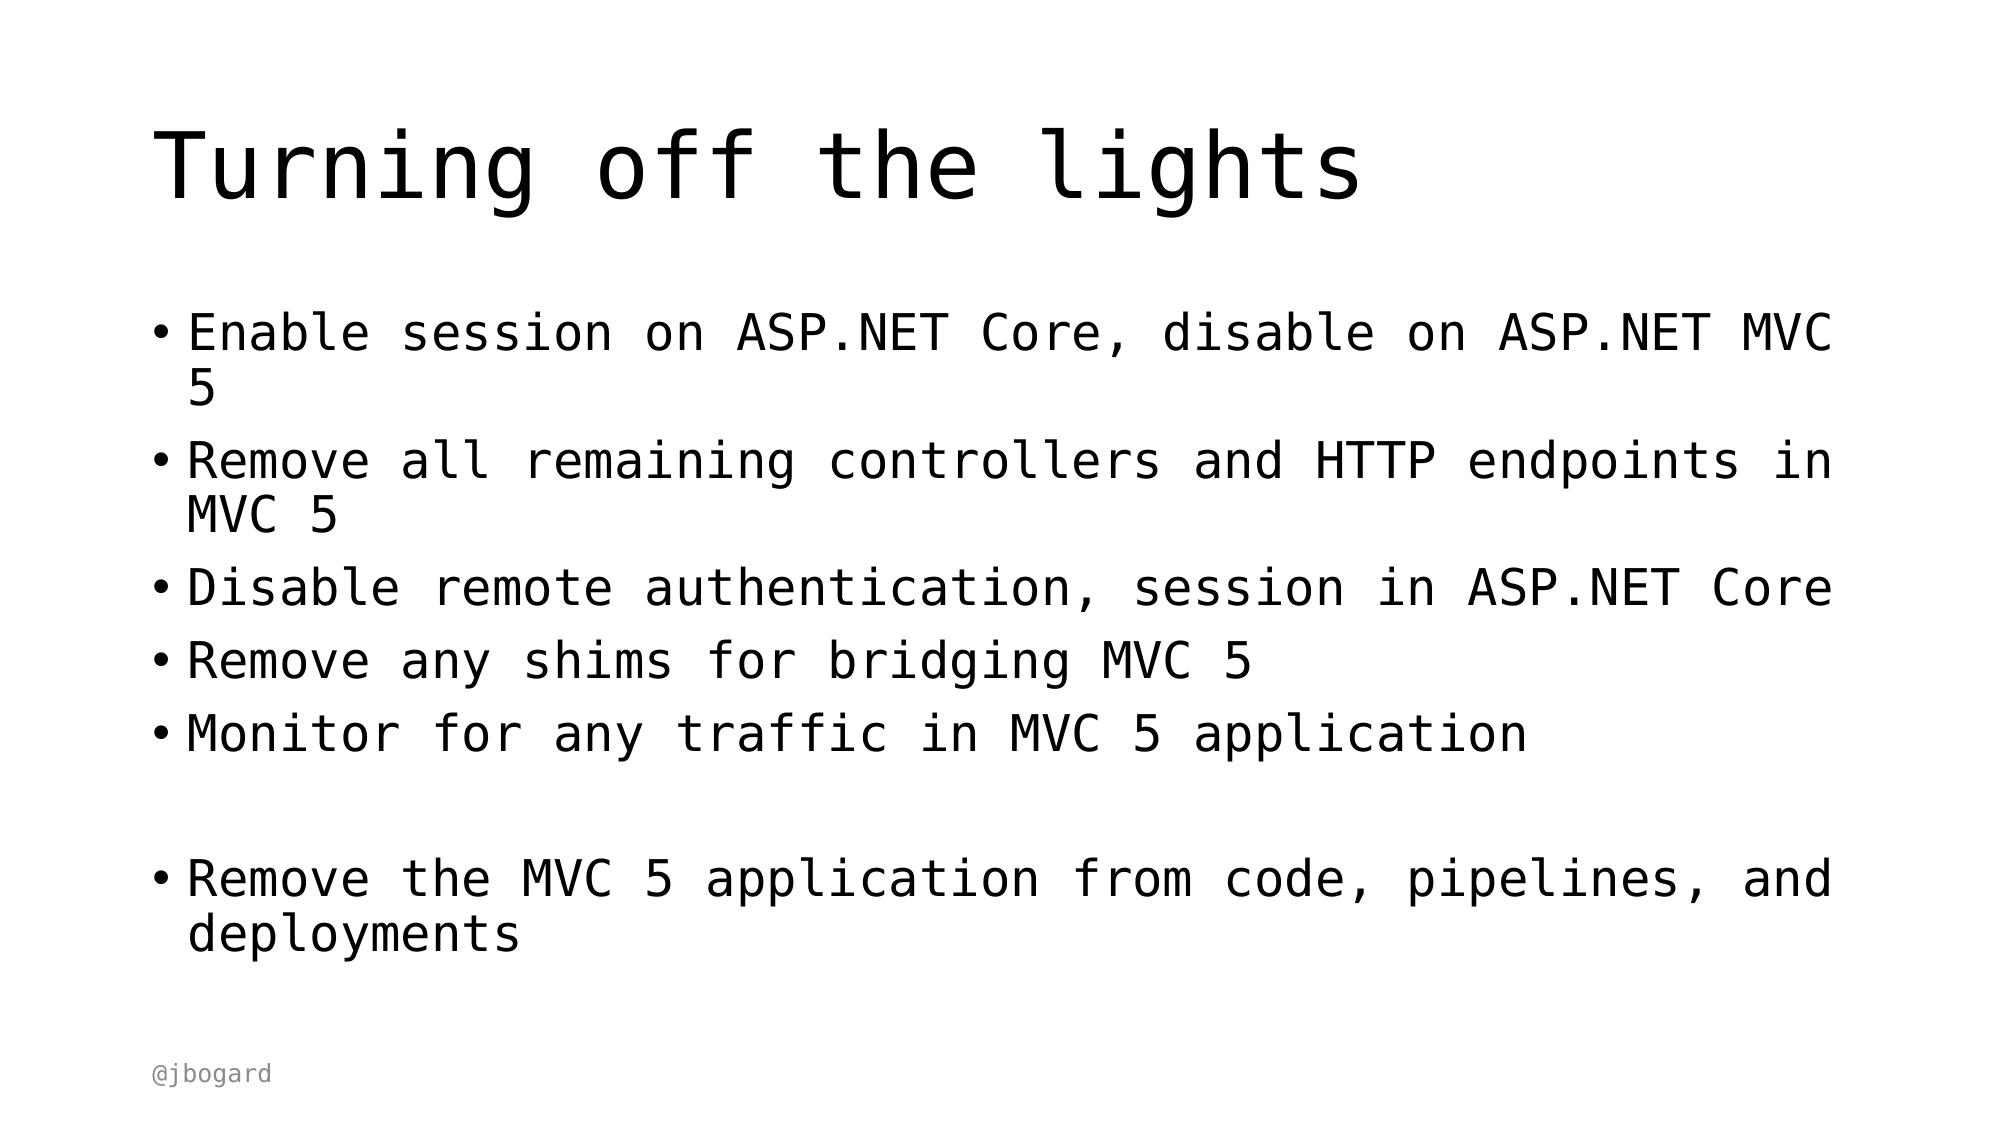

# Turning off the lights
Enable session on ASP.NET Core, disable on ASP.NET MVC 5
Remove all remaining controllers and HTTP endpoints in MVC 5
Disable remote authentication, session in ASP.NET Core
Remove any shims for bridging MVC 5
Monitor for any traffic in MVC 5 application

Remove the MVC 5 application from code, pipelines, and deployments
@jbogard